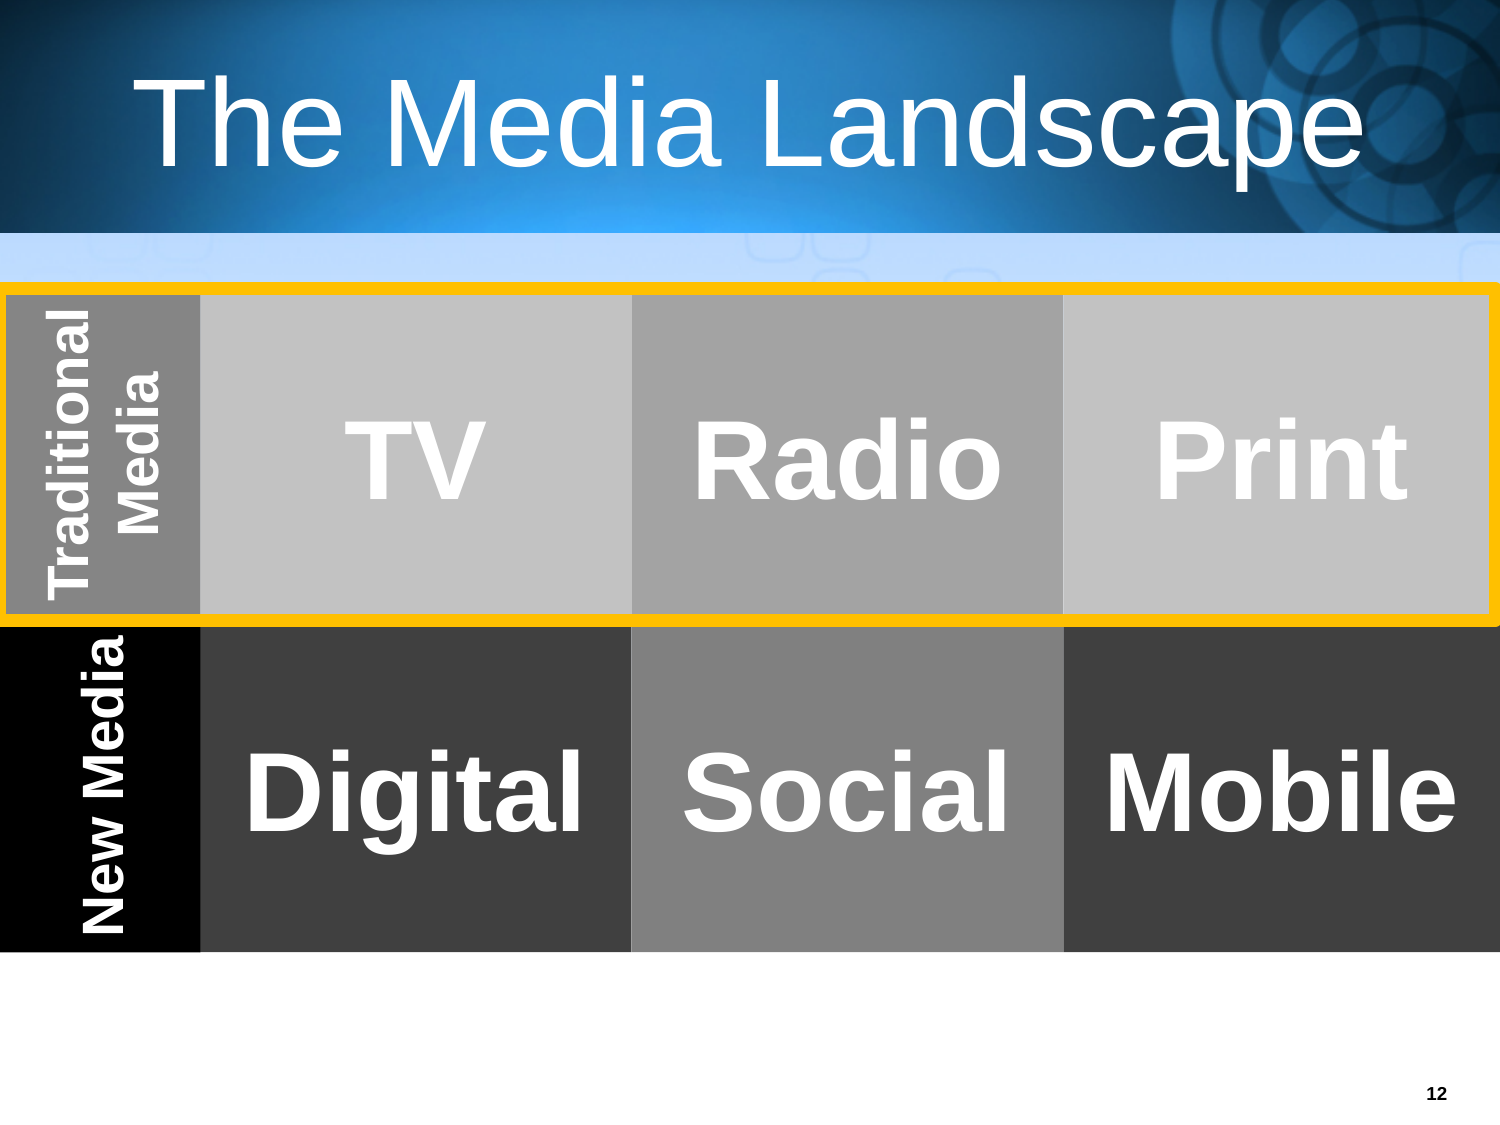

# The Media Landscape
TV
Radio
Print

Traditional Media
Digital
Social
Mobile
New Media
12